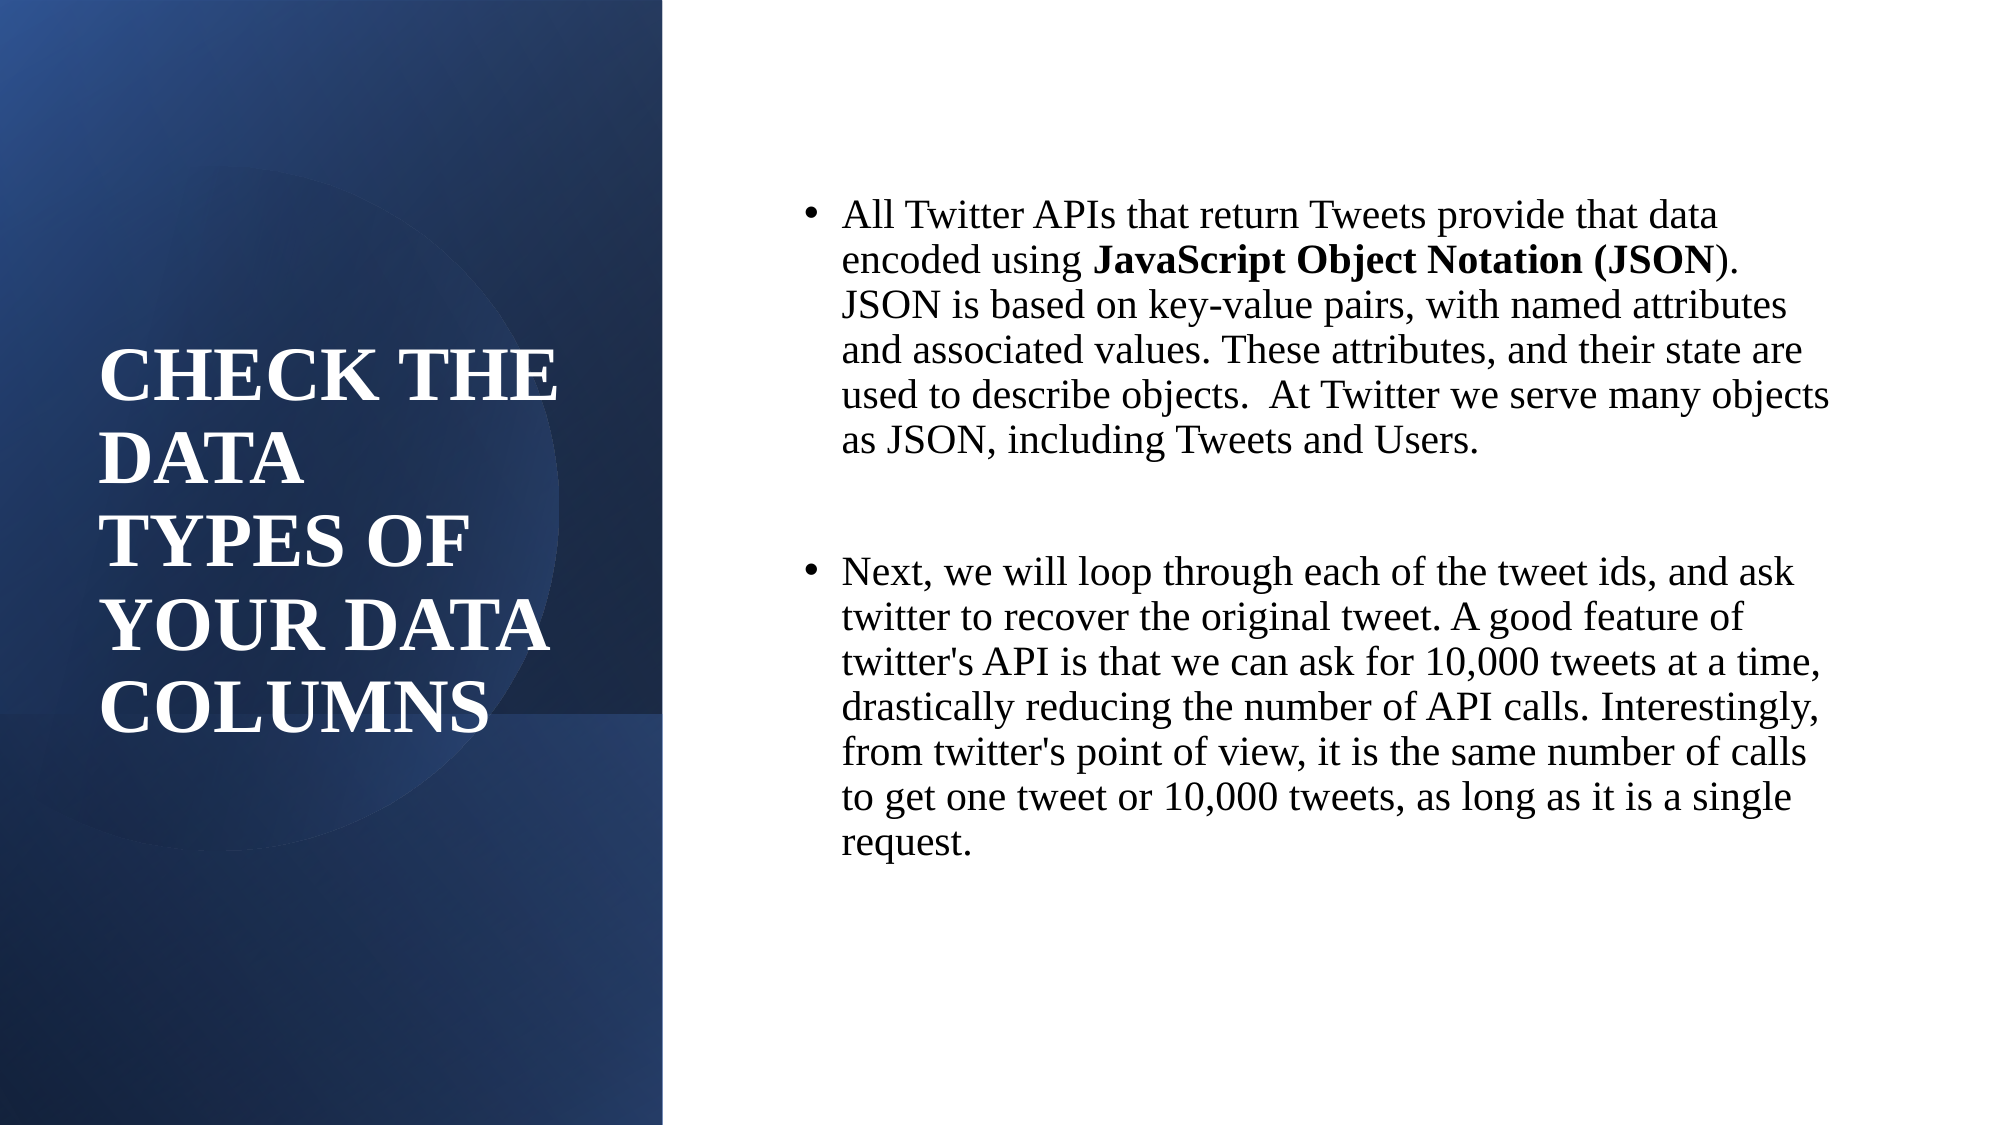

All Twitter APIs that return Tweets provide that data encoded using JavaScript Object Notation (JSON). JSON is based on key-value pairs, with named attributes and associated values. These attributes, and their state are used to describe objects.  At Twitter we serve many objects as JSON, including Tweets and Users.

Next, we will loop through each of the tweet ids, and ask twitter to recover the original tweet. A good feature of twitter's API is that we can ask for 10,000 tweets at a time, drastically reducing the number of API calls. Interestingly, from twitter's point of view, it is the same number of calls to get one tweet or 10,000 tweets, as long as it is a single request.

# CHECK THE DATA TYPES OF YOUR DATA COLUMNS